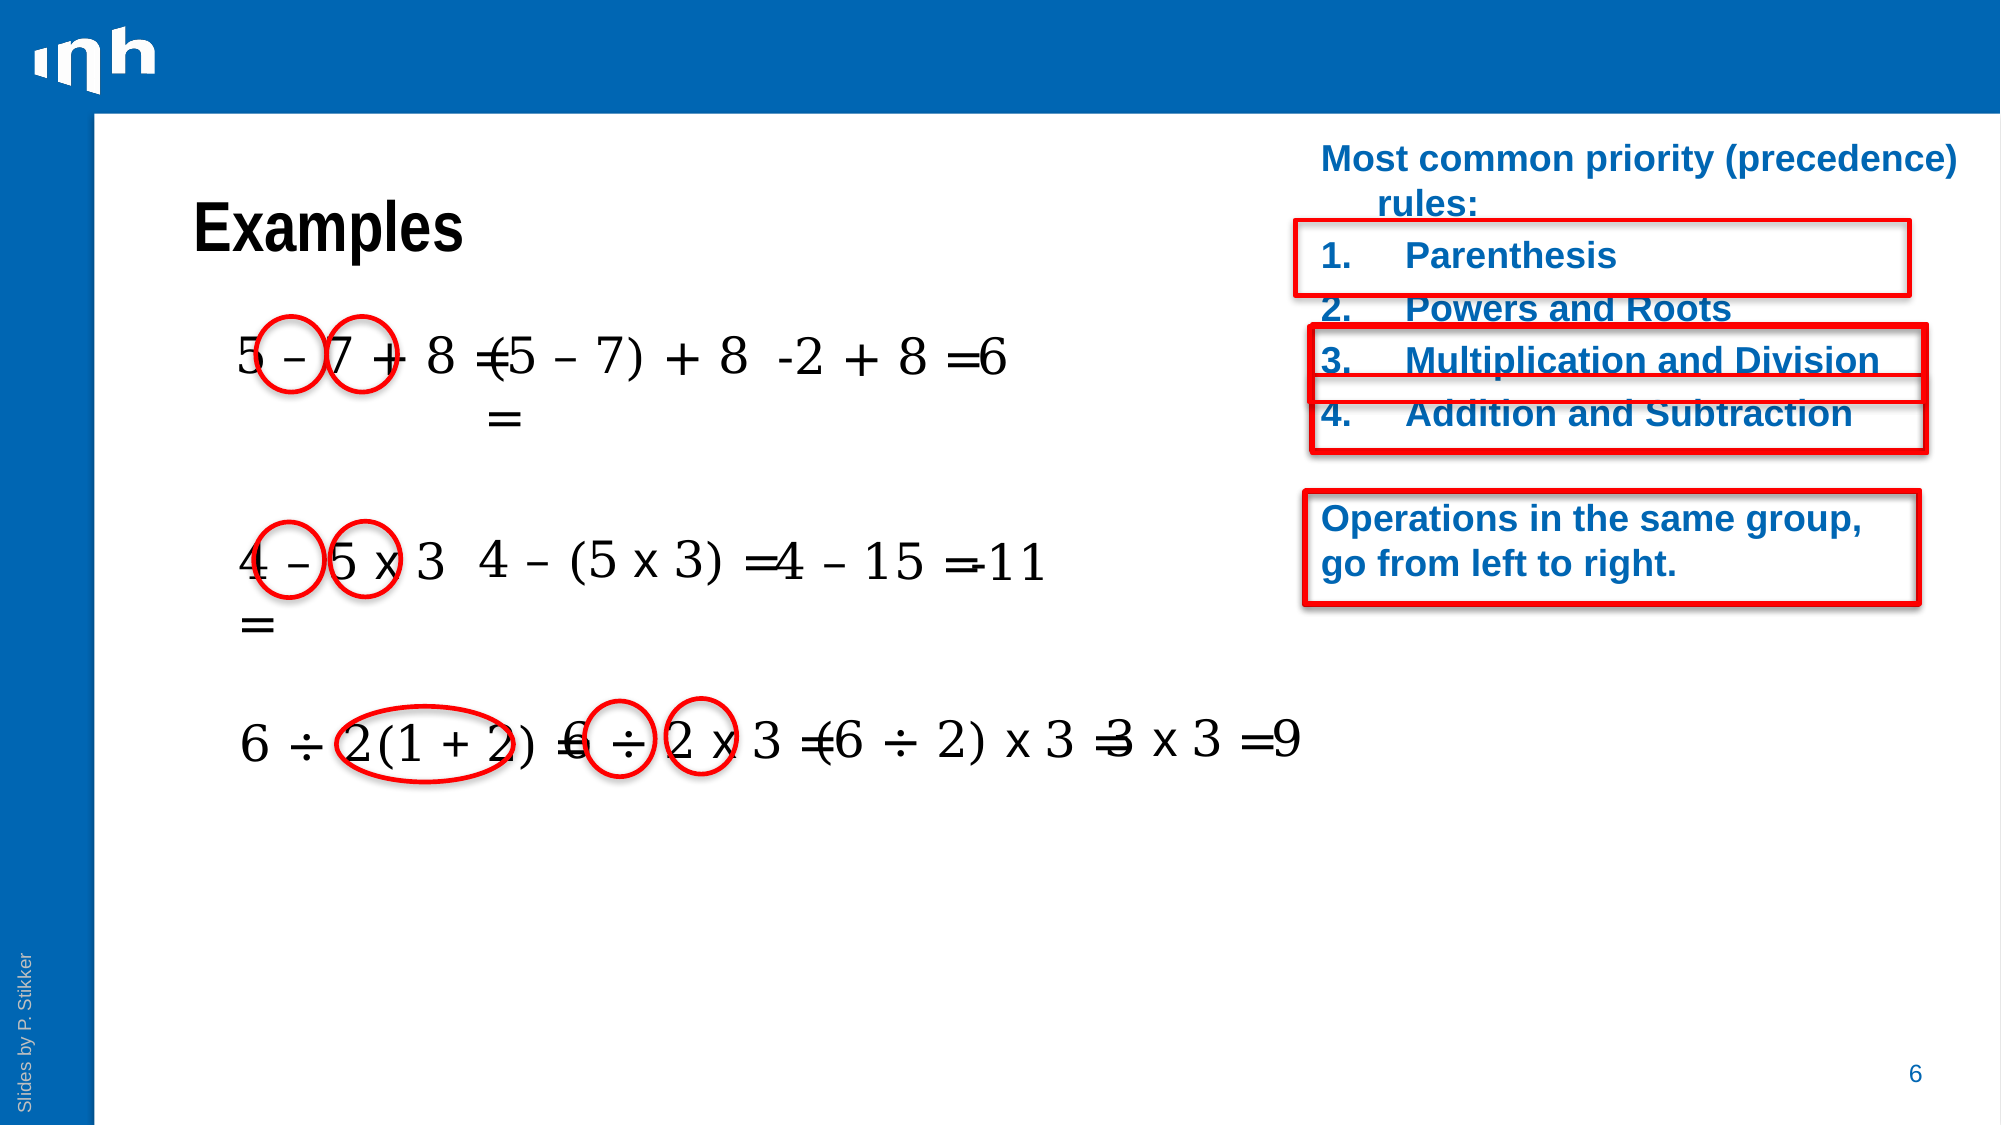

Most common priority (precedence)
rules:
Parenthesis
Powers and Roots
Multiplication and Division
Addition and Subtraction

Operations in the same group,
go from left to right.
# Examples

5 – 7 + 8 =

(5 – 7) + 8 =
-2 + 8 =
6

4 – (5 x 3) =

4 – 5 x 3 =

4 – 15 =
-11

3 x 3 =
9
(6 ÷ 2) x 3 =

6 ÷ 2 x 3 =
6 ÷ 2(1 + 2) =

6